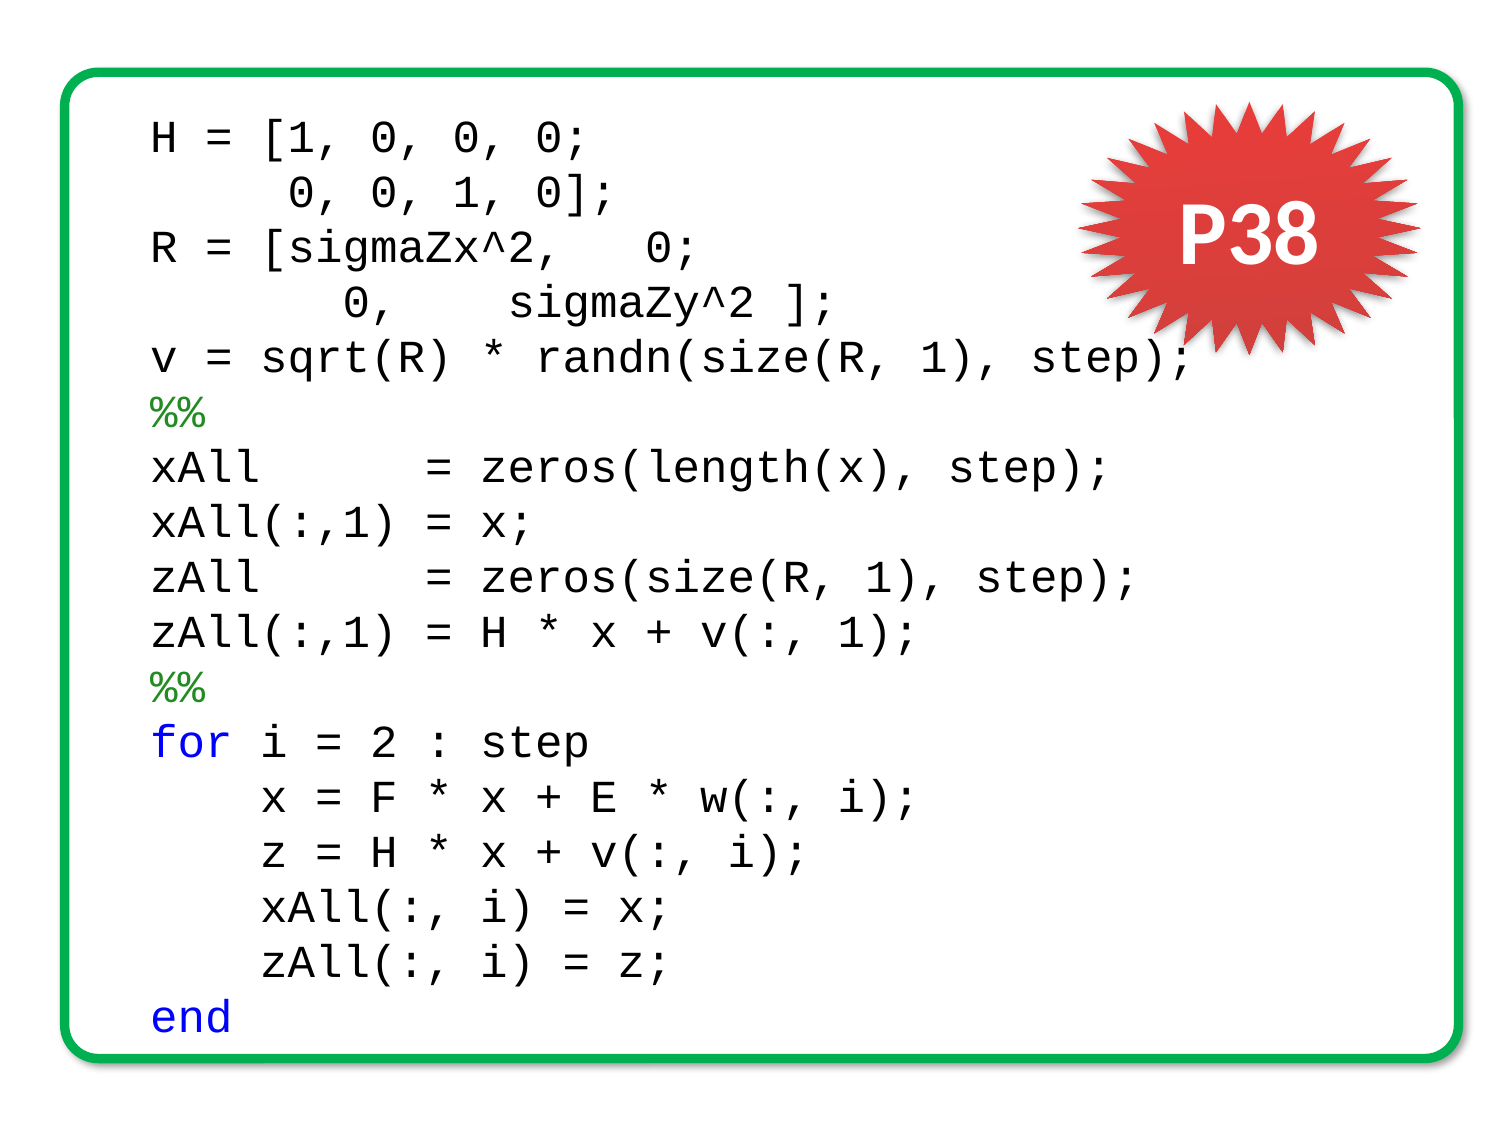

H = [1, 0, 0, 0;
     0, 0, 1, 0];
R = [sigmaZx^2,   0;
       0,    sigmaZy^2 ];
v = sqrt(R) * randn(size(R, 1), step);
%%
xAll      = zeros(length(x), step);
xAll(:,1) = x;
zAll      = zeros(size(R, 1), step);
zAll(:,1) = H * x + v(:, 1);
%%
for i = 2 : step
    x = F * x + E * w(:, i);
    z = H * x + v(:, i);
    xAll(:, i) = x;
    zAll(:, i) = z;
end
P38